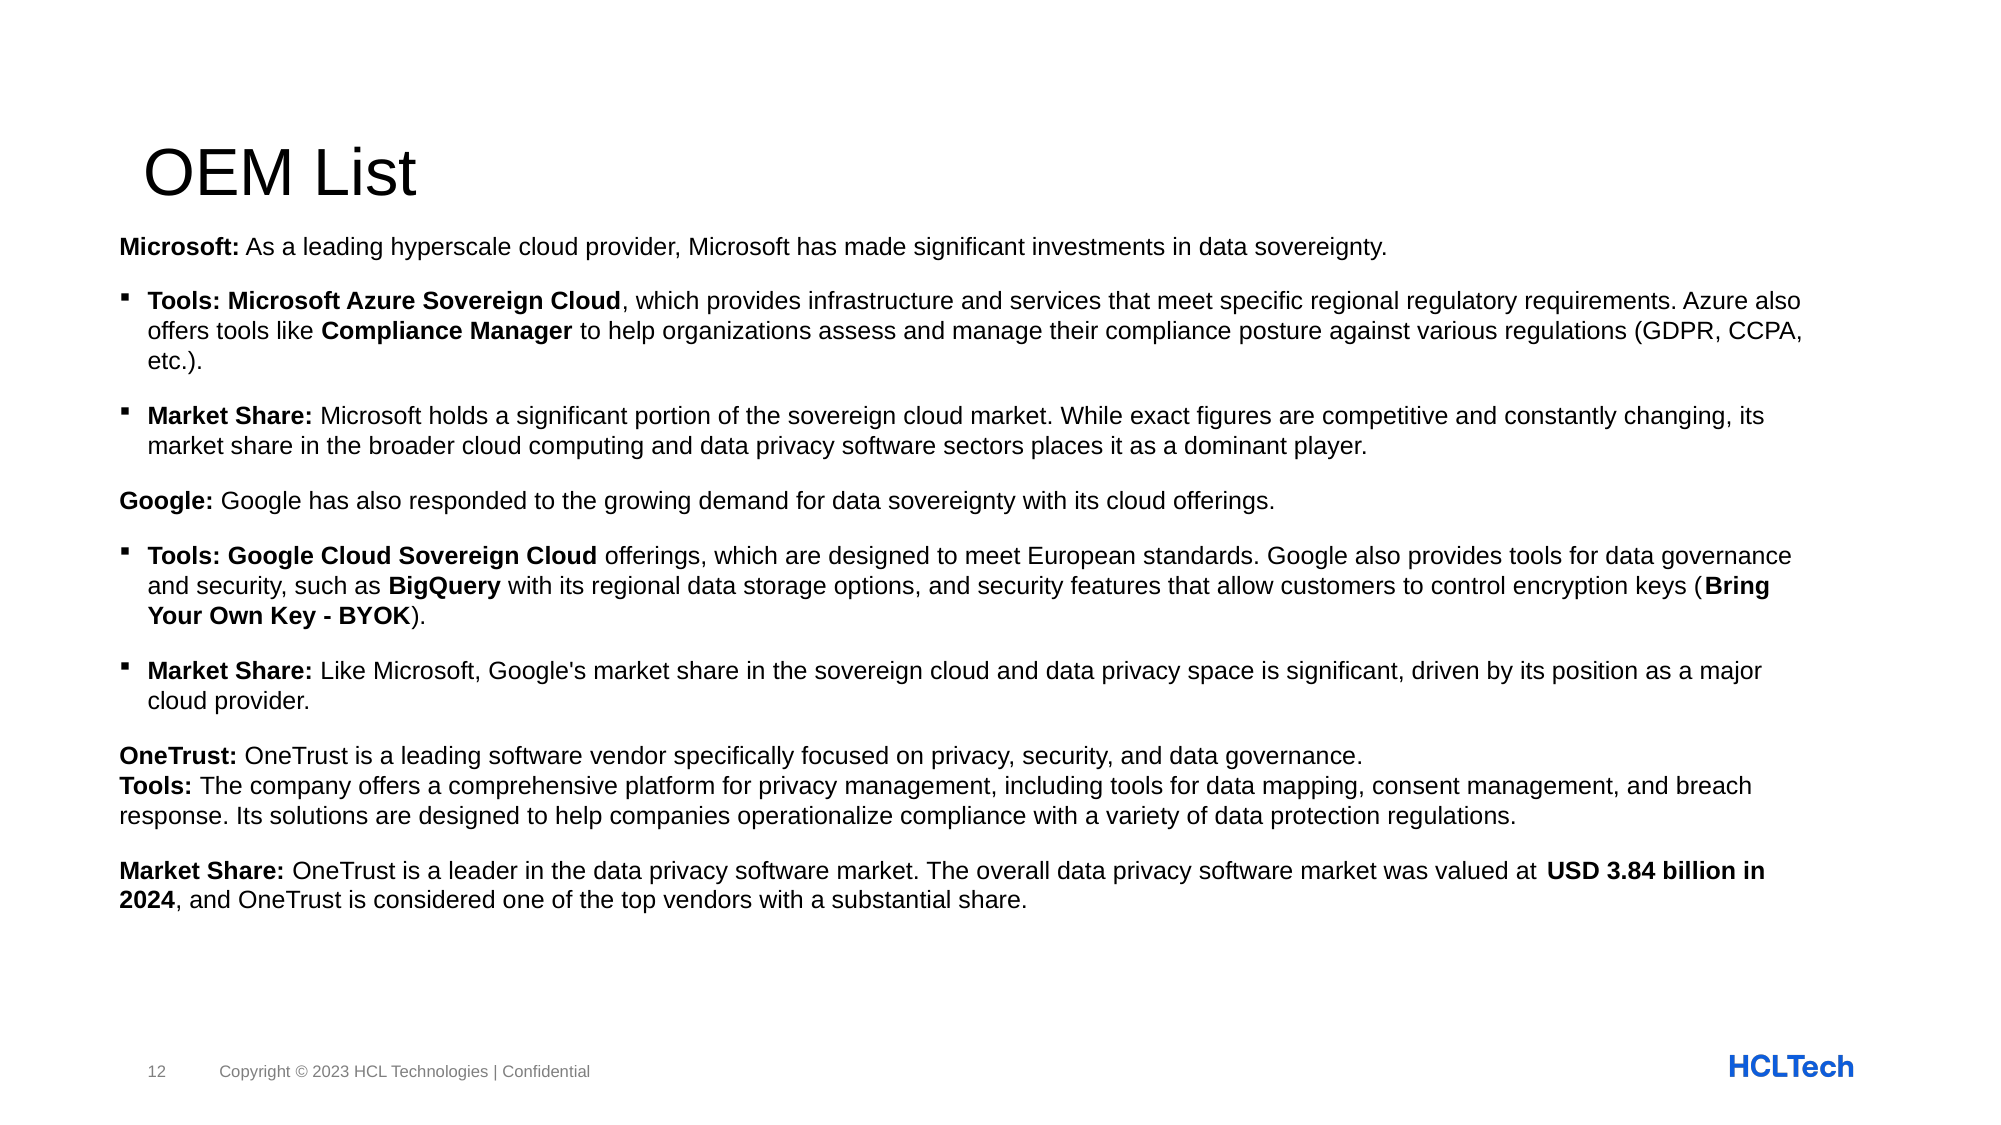

# OEM List
Microsoft: As a leading hyperscale cloud provider, Microsoft has made significant investments in data sovereignty.
Tools: Microsoft Azure Sovereign Cloud, which provides infrastructure and services that meet specific regional regulatory requirements. Azure also offers tools like Compliance Manager to help organizations assess and manage their compliance posture against various regulations (GDPR, CCPA, etc.).
Market Share: Microsoft holds a significant portion of the sovereign cloud market. While exact figures are competitive and constantly changing, its market share in the broader cloud computing and data privacy software sectors places it as a dominant player.
Google: Google has also responded to the growing demand for data sovereignty with its cloud offerings.
Tools: Google Cloud Sovereign Cloud offerings, which are designed to meet European standards. Google also provides tools for data governance and security, such as BigQuery with its regional data storage options, and security features that allow customers to control encryption keys (Bring Your Own Key - BYOK).
Market Share: Like Microsoft, Google's market share in the sovereign cloud and data privacy space is significant, driven by its position as a major cloud provider.
OneTrust: OneTrust is a leading software vendor specifically focused on privacy, security, and data governance.
Tools: The company offers a comprehensive platform for privacy management, including tools for data mapping, consent management, and breach response. Its solutions are designed to help companies operationalize compliance with a variety of data protection regulations.
Market Share: OneTrust is a leader in the data privacy software market. The overall data privacy software market was valued at USD 3.84 billion in 2024, and OneTrust is considered one of the top vendors with a substantial share.

12
Copyright © 2023 HCL Technologies | Confidential